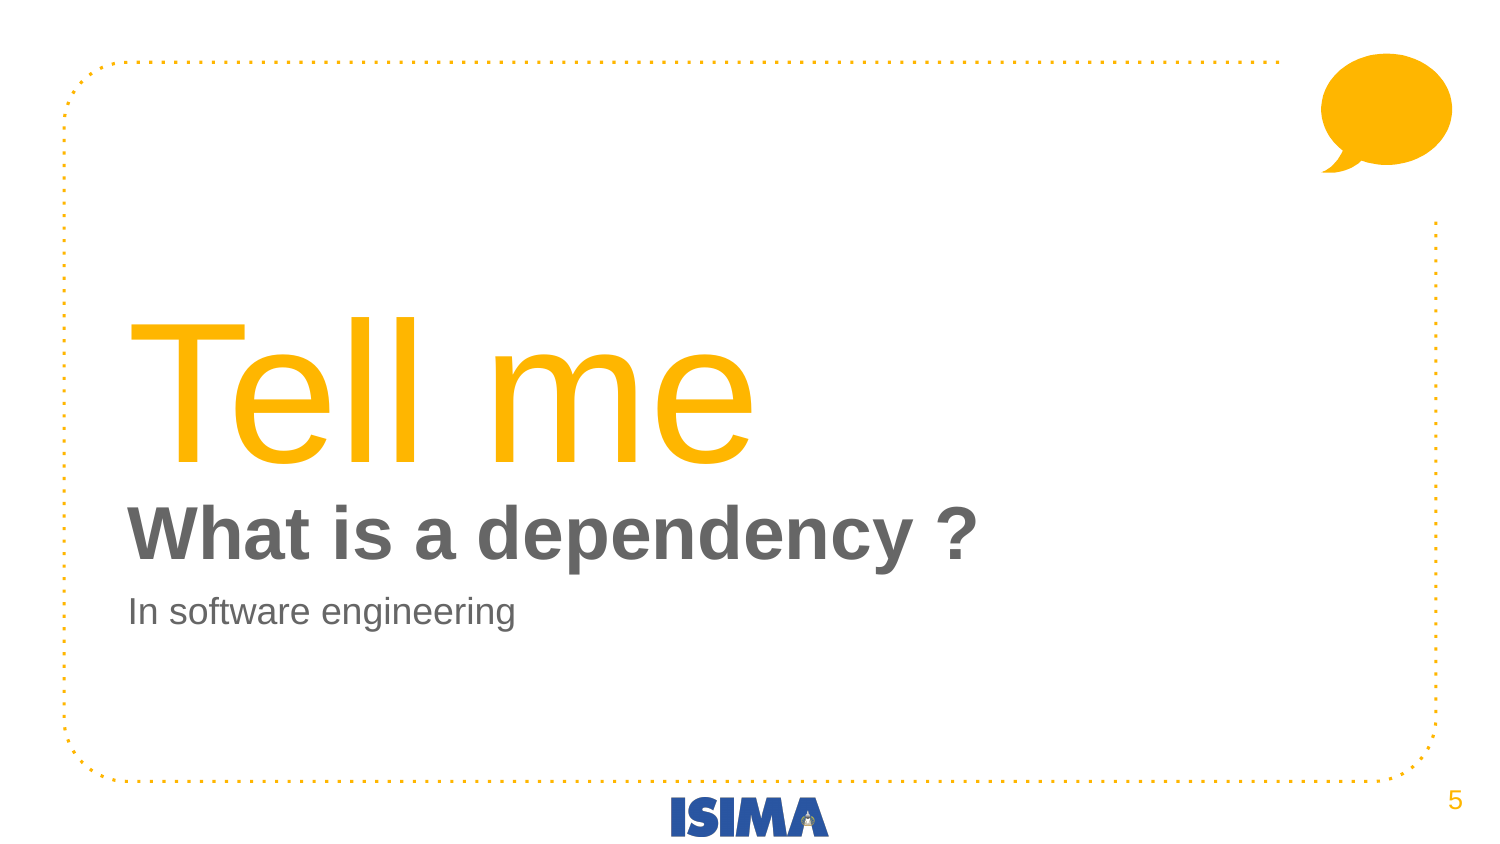

Tell me
What is a dependency ?
In software engineering
5